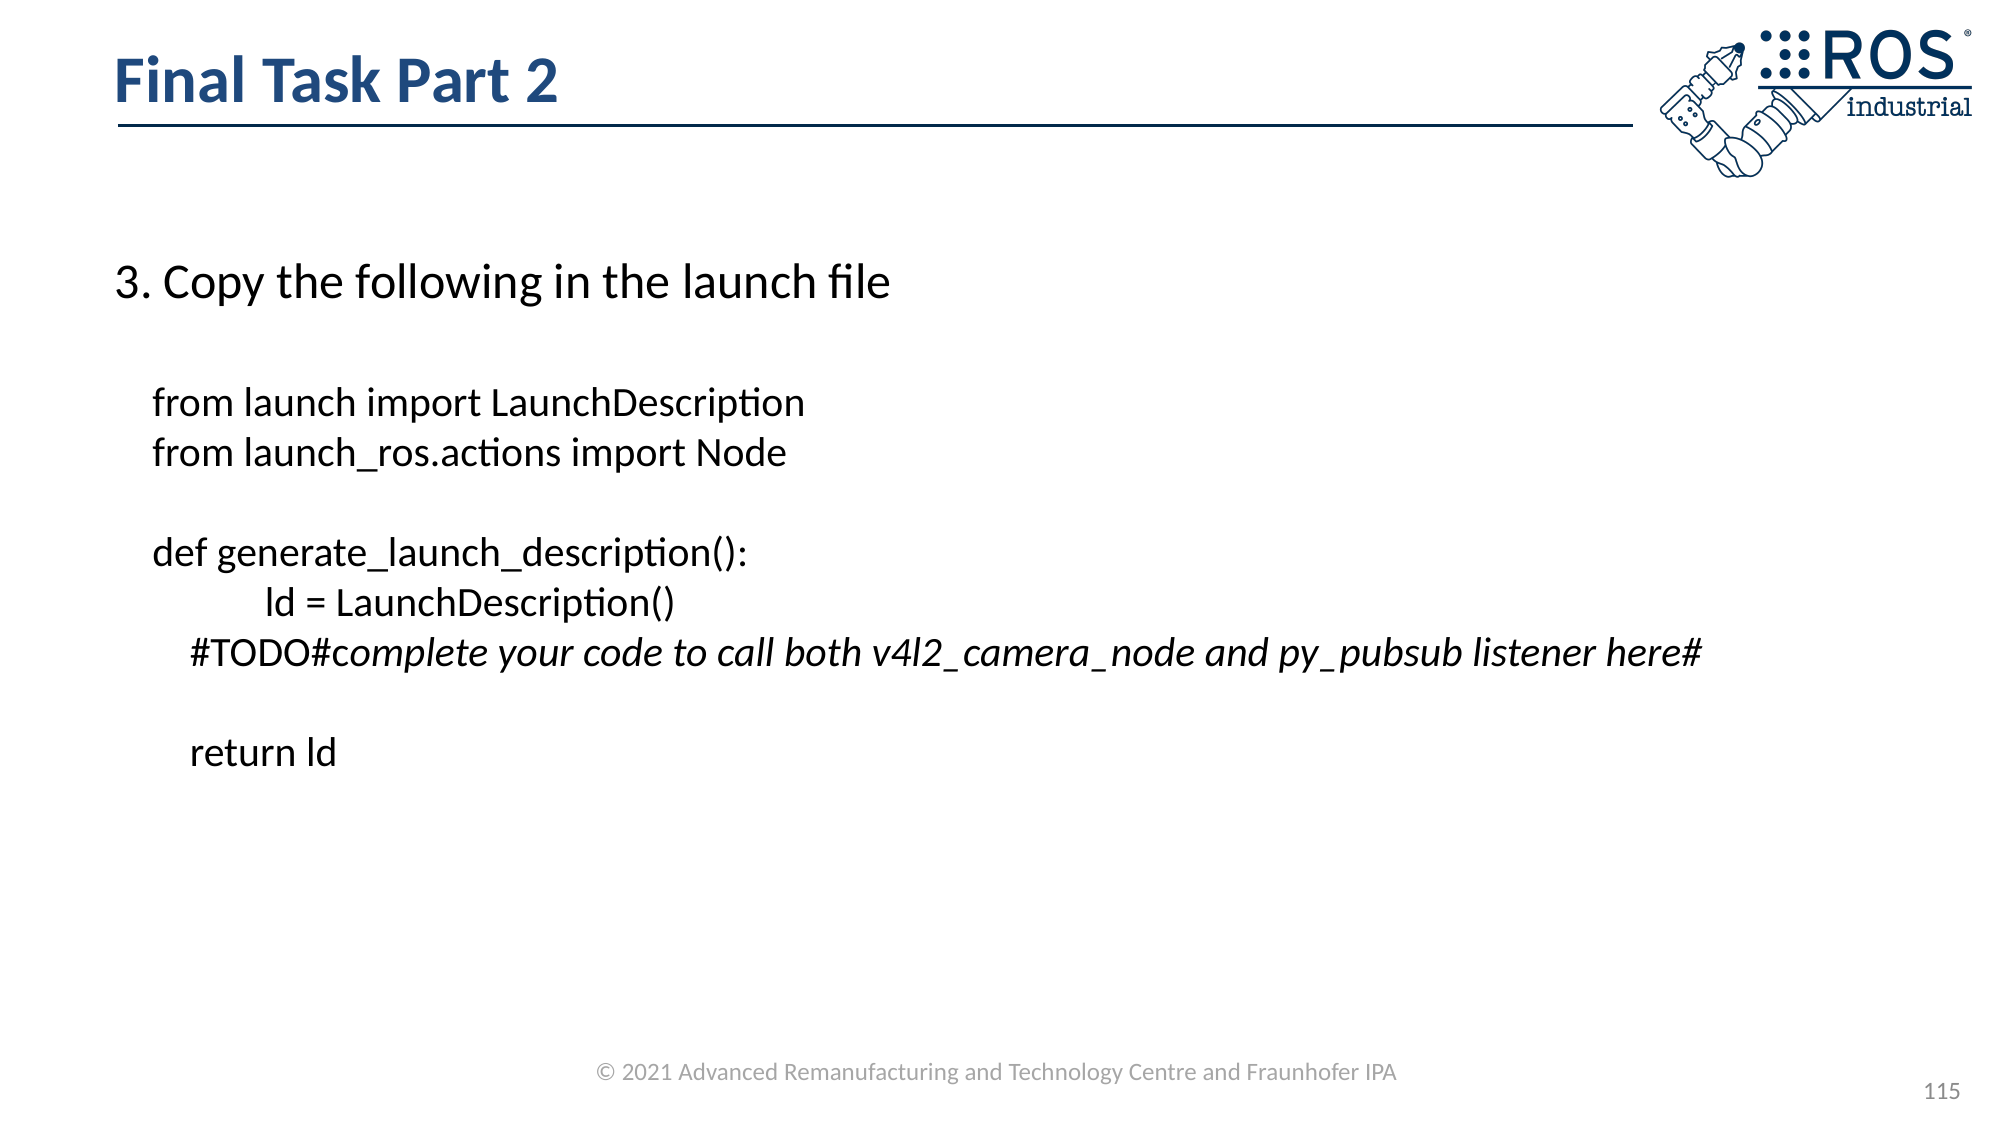

# Final Task Part 2
3. Copy the following in the launch file

from launch import LaunchDescription
from launch_ros.actions import Node

def generate_launch_description():
	ld = LaunchDescription()
#TODO#complete your code to call both v4l2_camera_node and py_pubsub listener here#

return ld
115